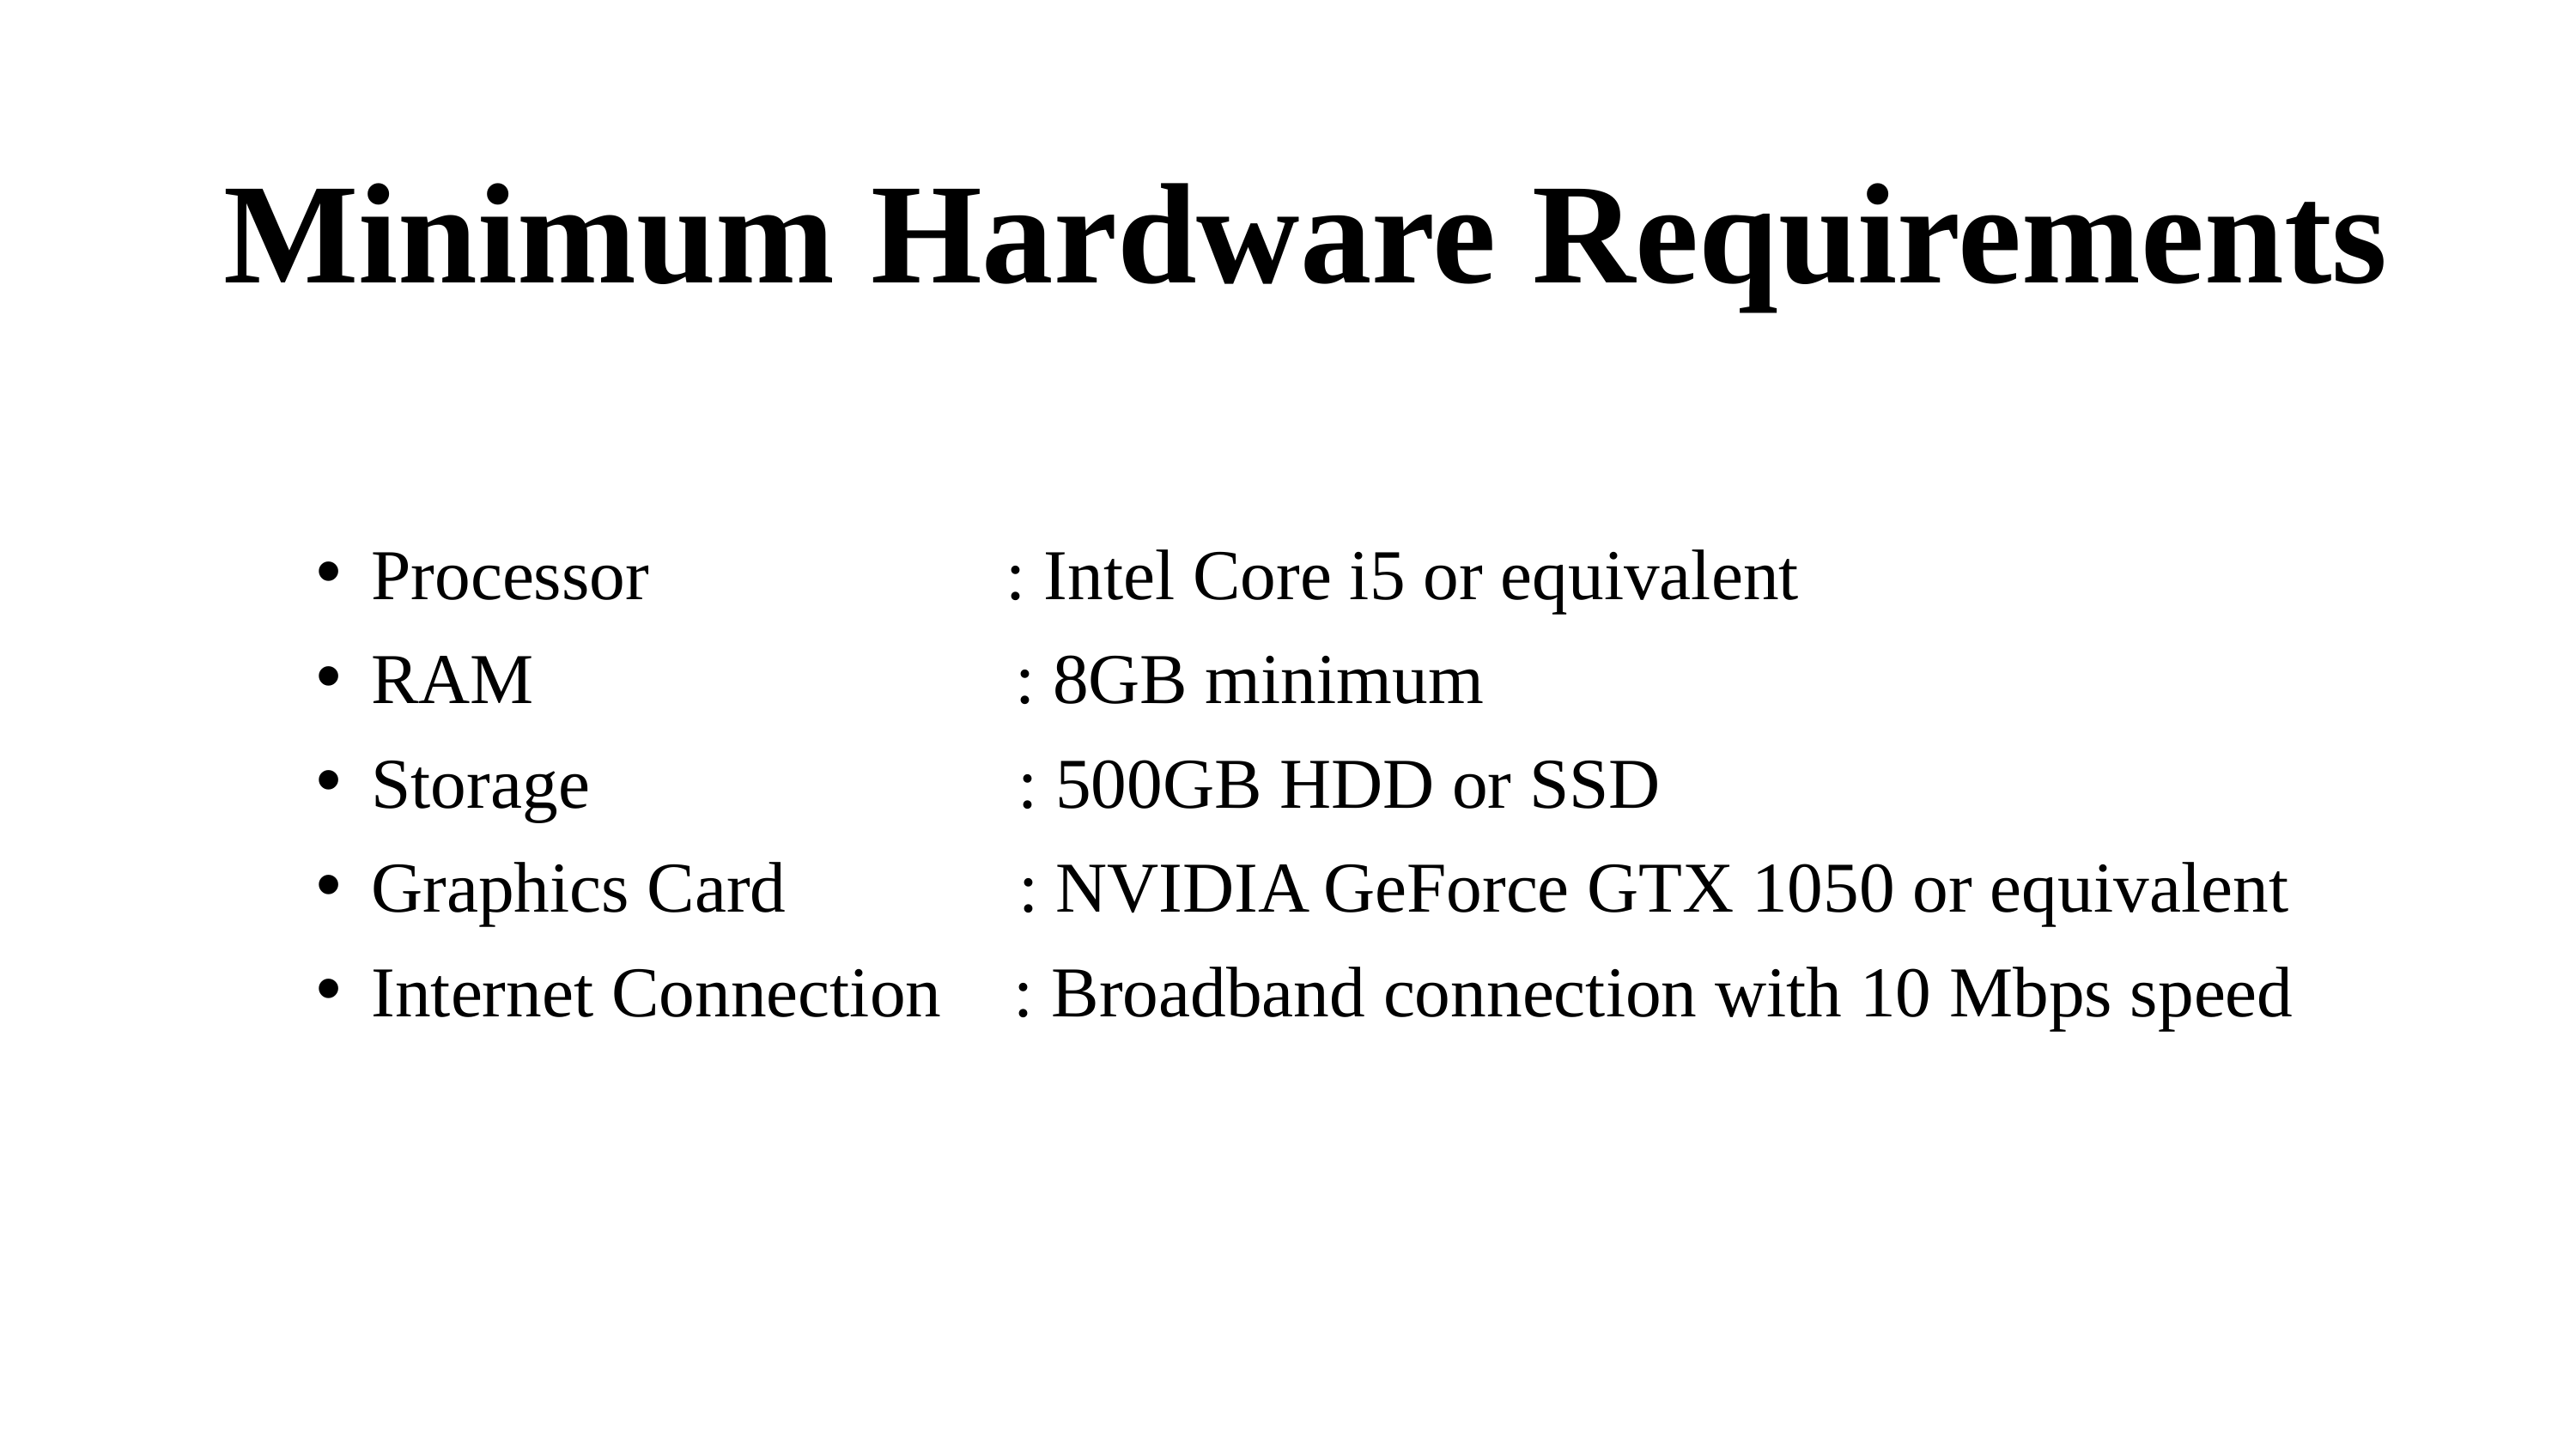

Minimum Hardware Requirements
Processor                    : Intel Core i5 or equivalent
RAM                           : 8GB minimum
Storage                        : 500GB HDD or SSD
Graphics Card             : NVIDIA GeForce GTX 1050 or equivalent
Internet Connection    : Broadband connection with 10 Mbps speed